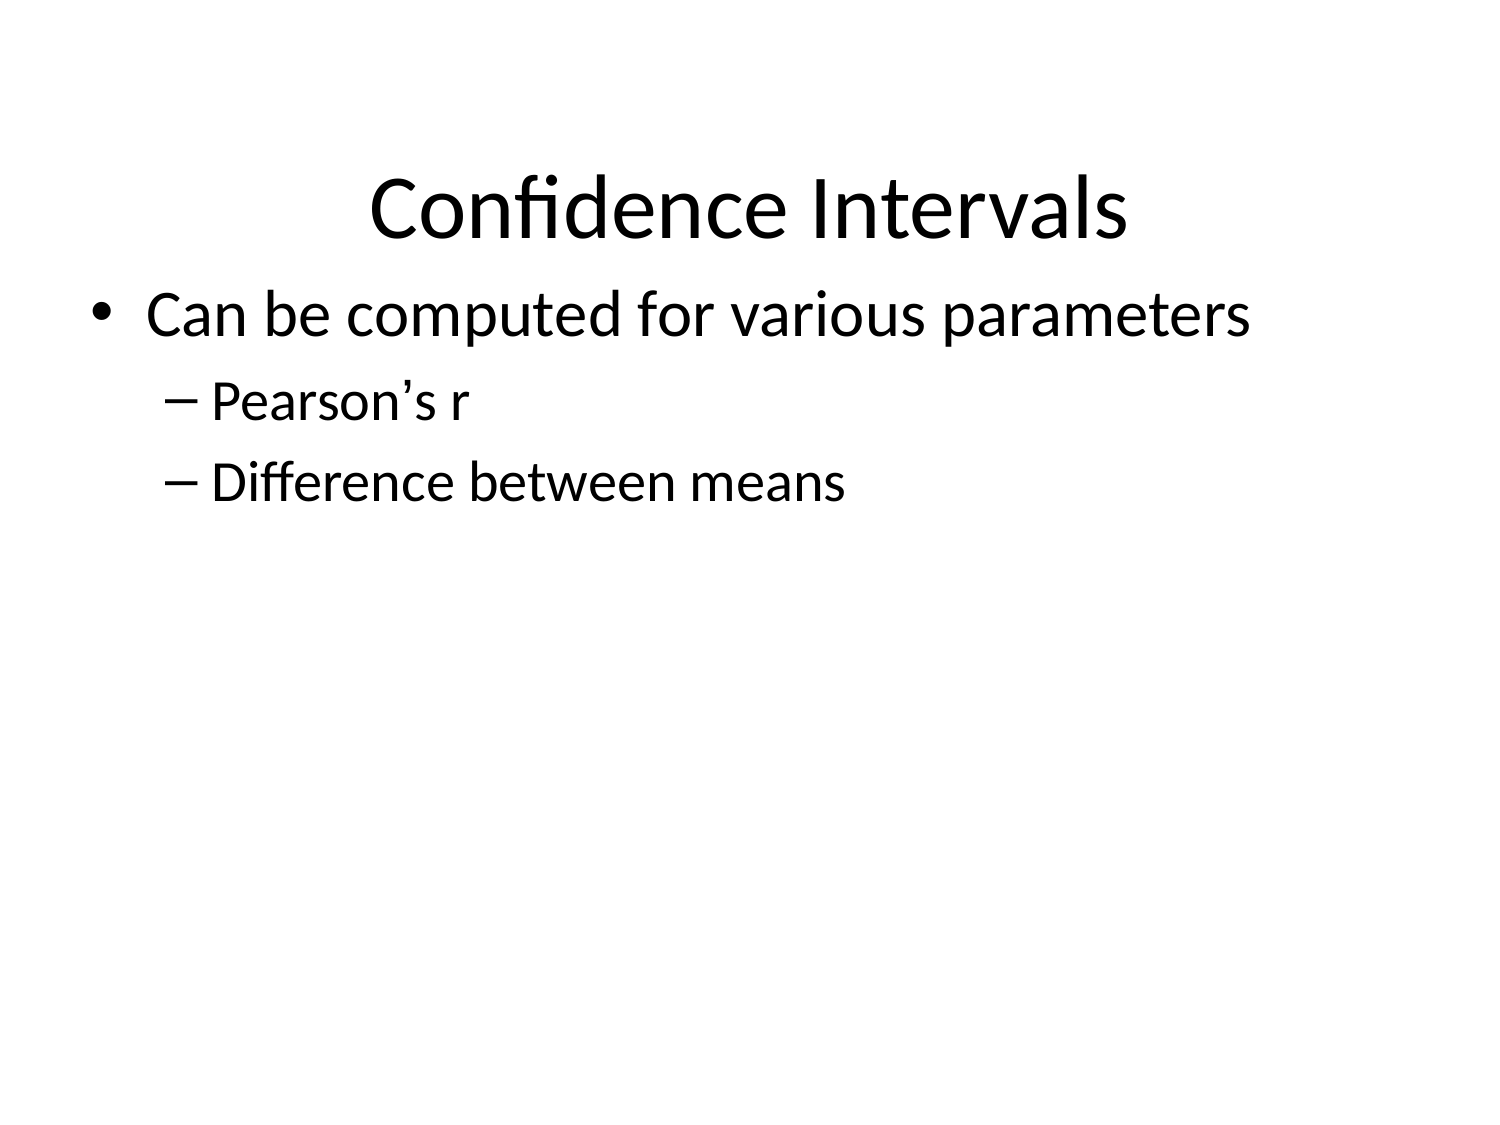

# Confidence Intervals
Can be computed for various parameters
Pearson’s r
Difference between means